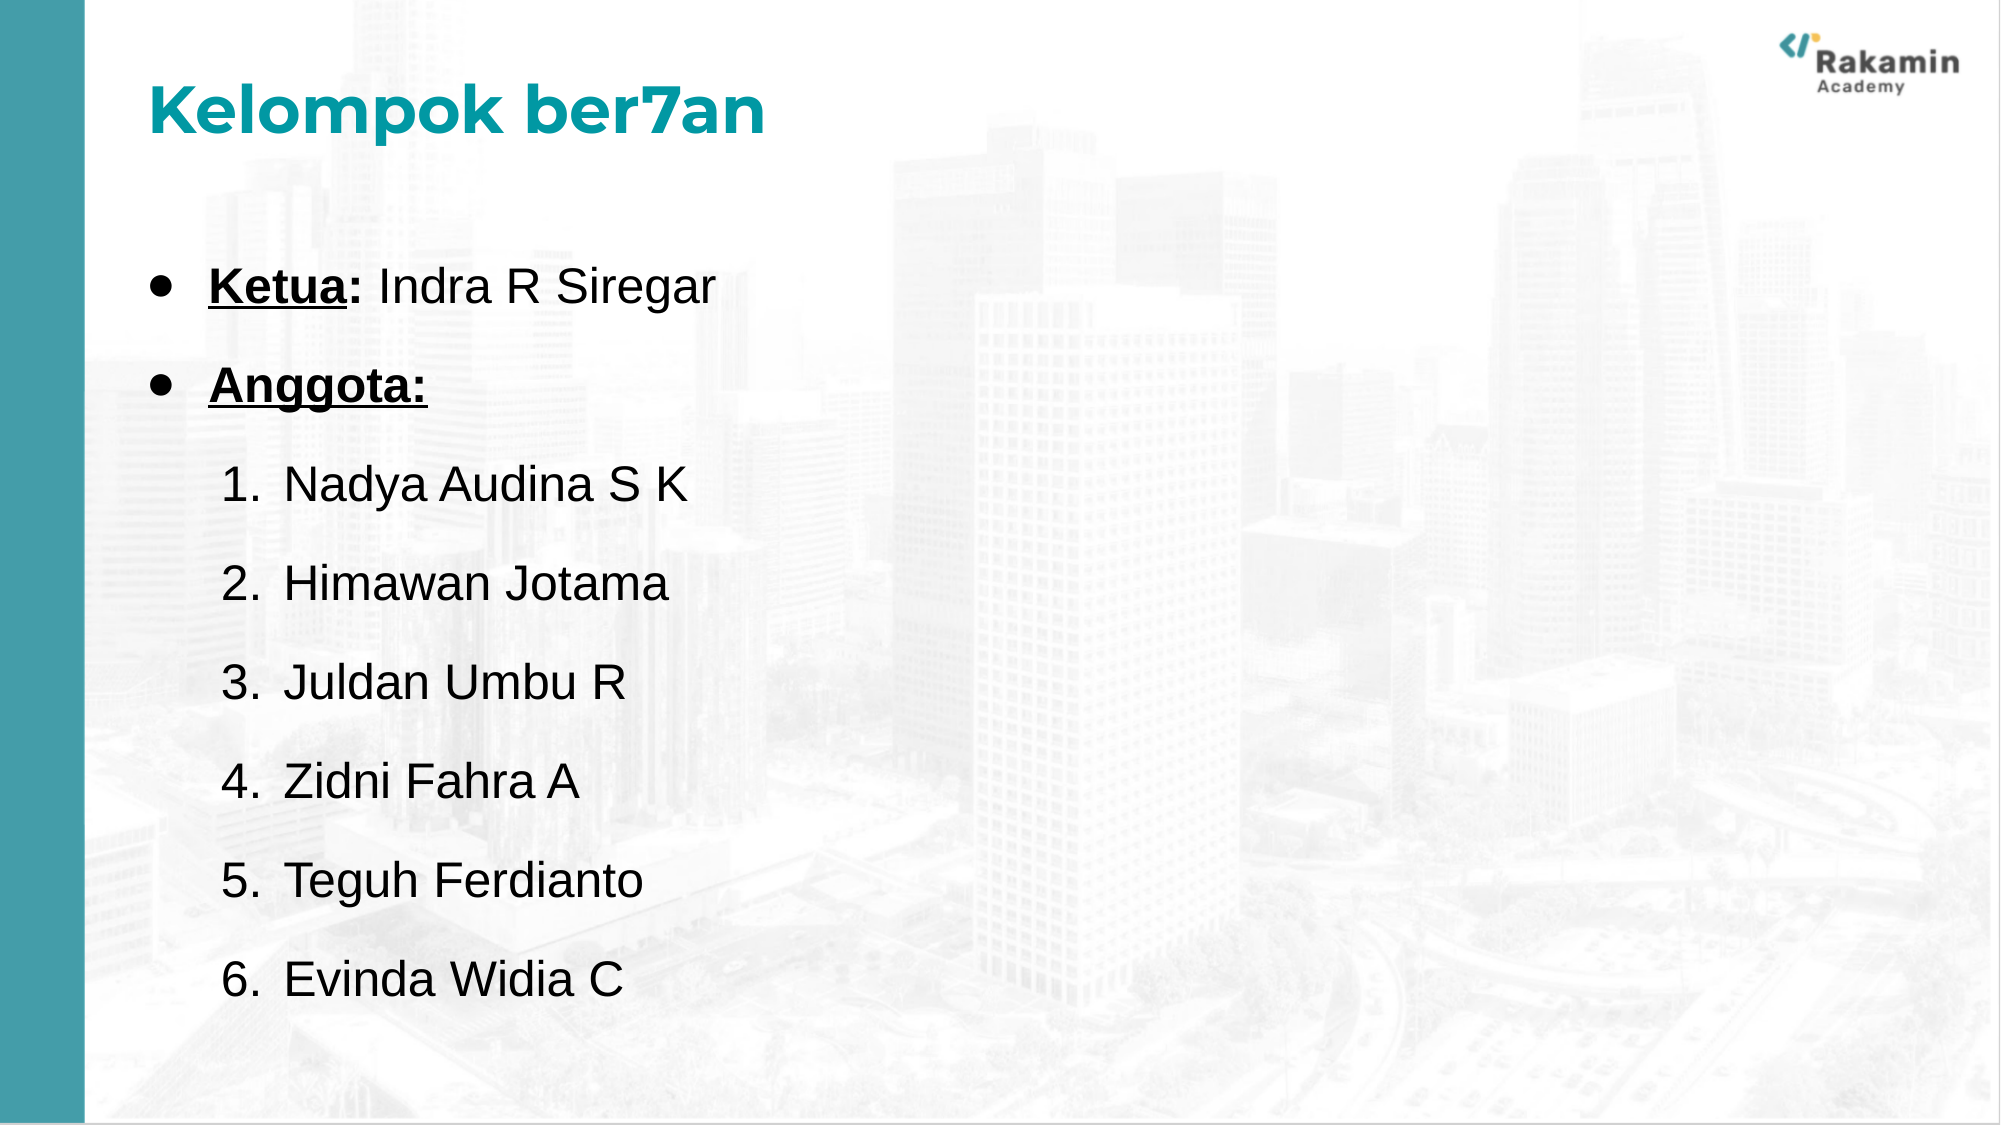

Kelompok ber7an
Ketua: Indra R Siregar
Anggota:
Nadya Audina S K
Himawan Jotama
Juldan Umbu R
Zidni Fahra A
Teguh Ferdianto
Evinda Widia C